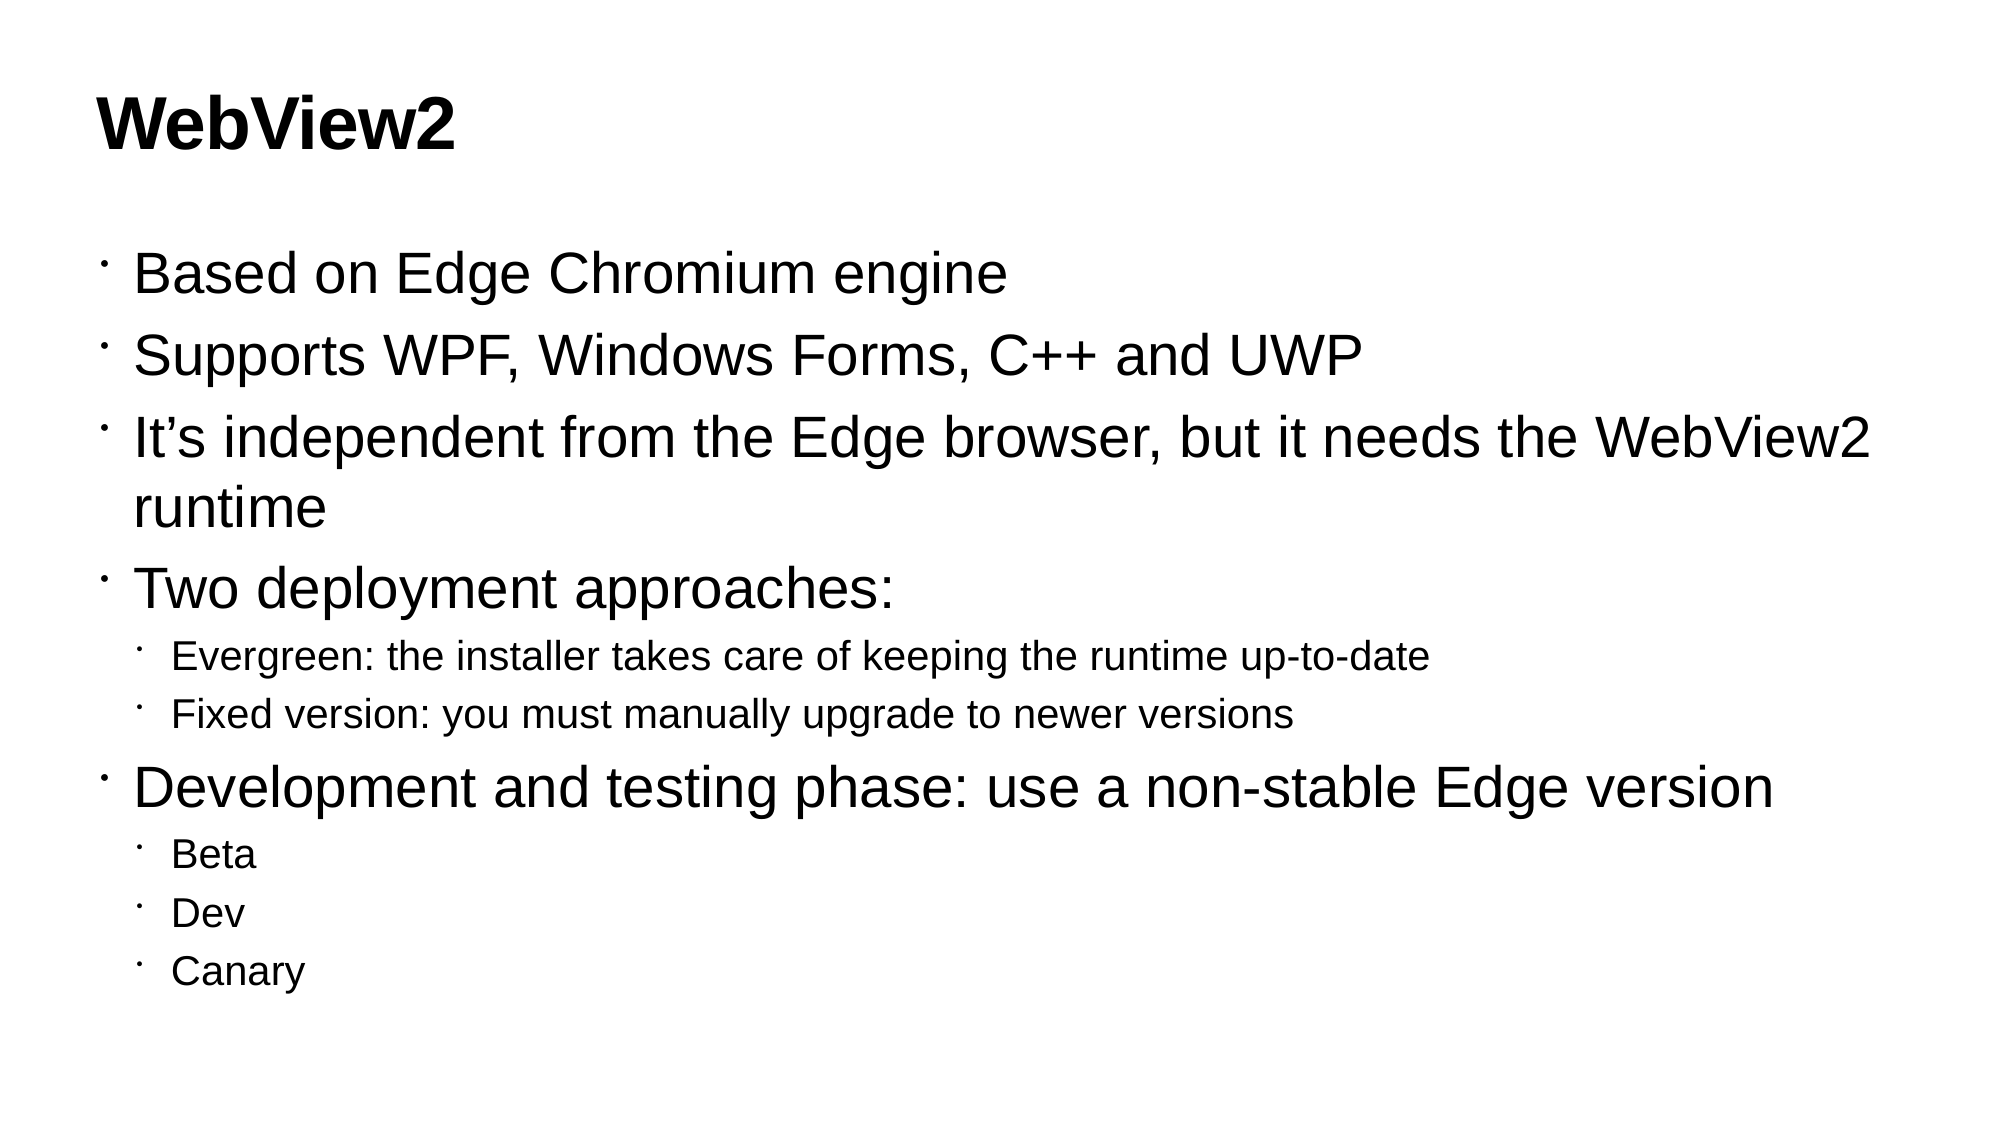

# WebView2
Based on Edge Chromium engine
Supports WPF, Windows Forms, C++ and UWP
It’s independent from the Edge browser, but it needs the WebView2 runtime
Two deployment approaches:
Evergreen: the installer takes care of keeping the runtime up-to-date
Fixed version: you must manually upgrade to newer versions
Development and testing phase: use a non-stable Edge version
Beta
Dev
Canary